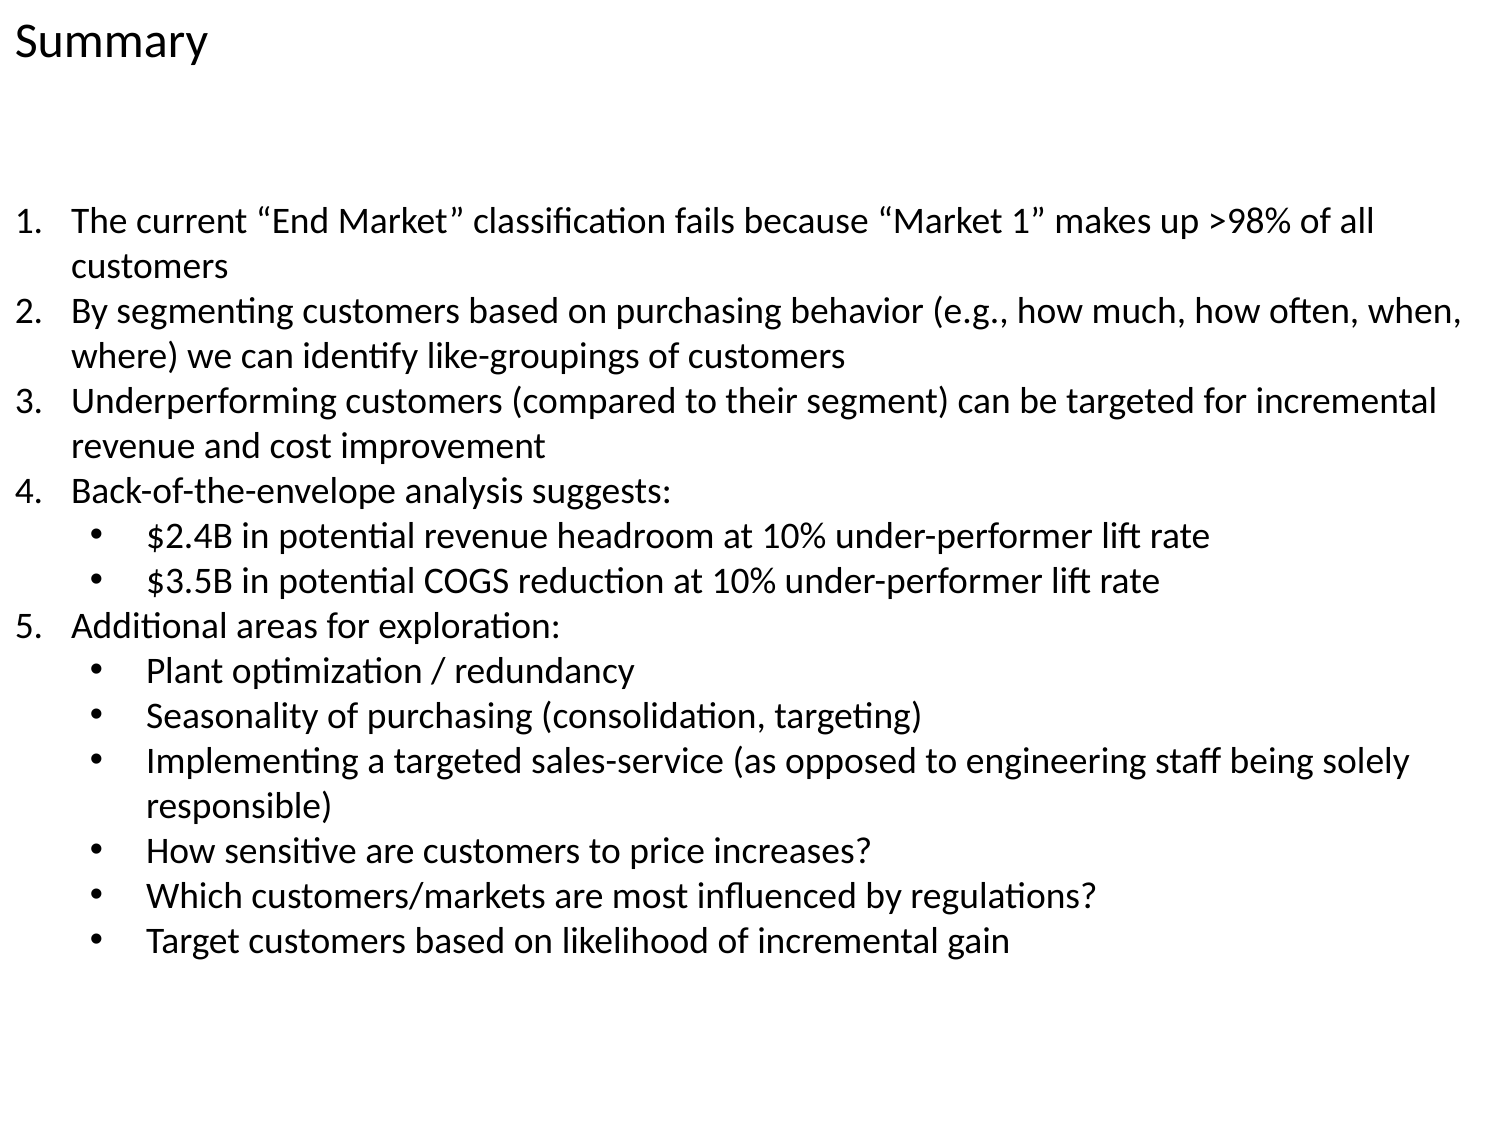

Summary
The current “End Market” classification fails because “Market 1” makes up >98% of all customers
By segmenting customers based on purchasing behavior (e.g., how much, how often, when, where) we can identify like-groupings of customers
Underperforming customers (compared to their segment) can be targeted for incremental revenue and cost improvement
Back-of-the-envelope analysis suggests:
$2.4B in potential revenue headroom at 10% under-performer lift rate
$3.5B in potential COGS reduction at 10% under-performer lift rate
Additional areas for exploration:
Plant optimization / redundancy
Seasonality of purchasing (consolidation, targeting)
Implementing a targeted sales-service (as opposed to engineering staff being solely responsible)
How sensitive are customers to price increases?
Which customers/markets are most influenced by regulations?
Target customers based on likelihood of incremental gain